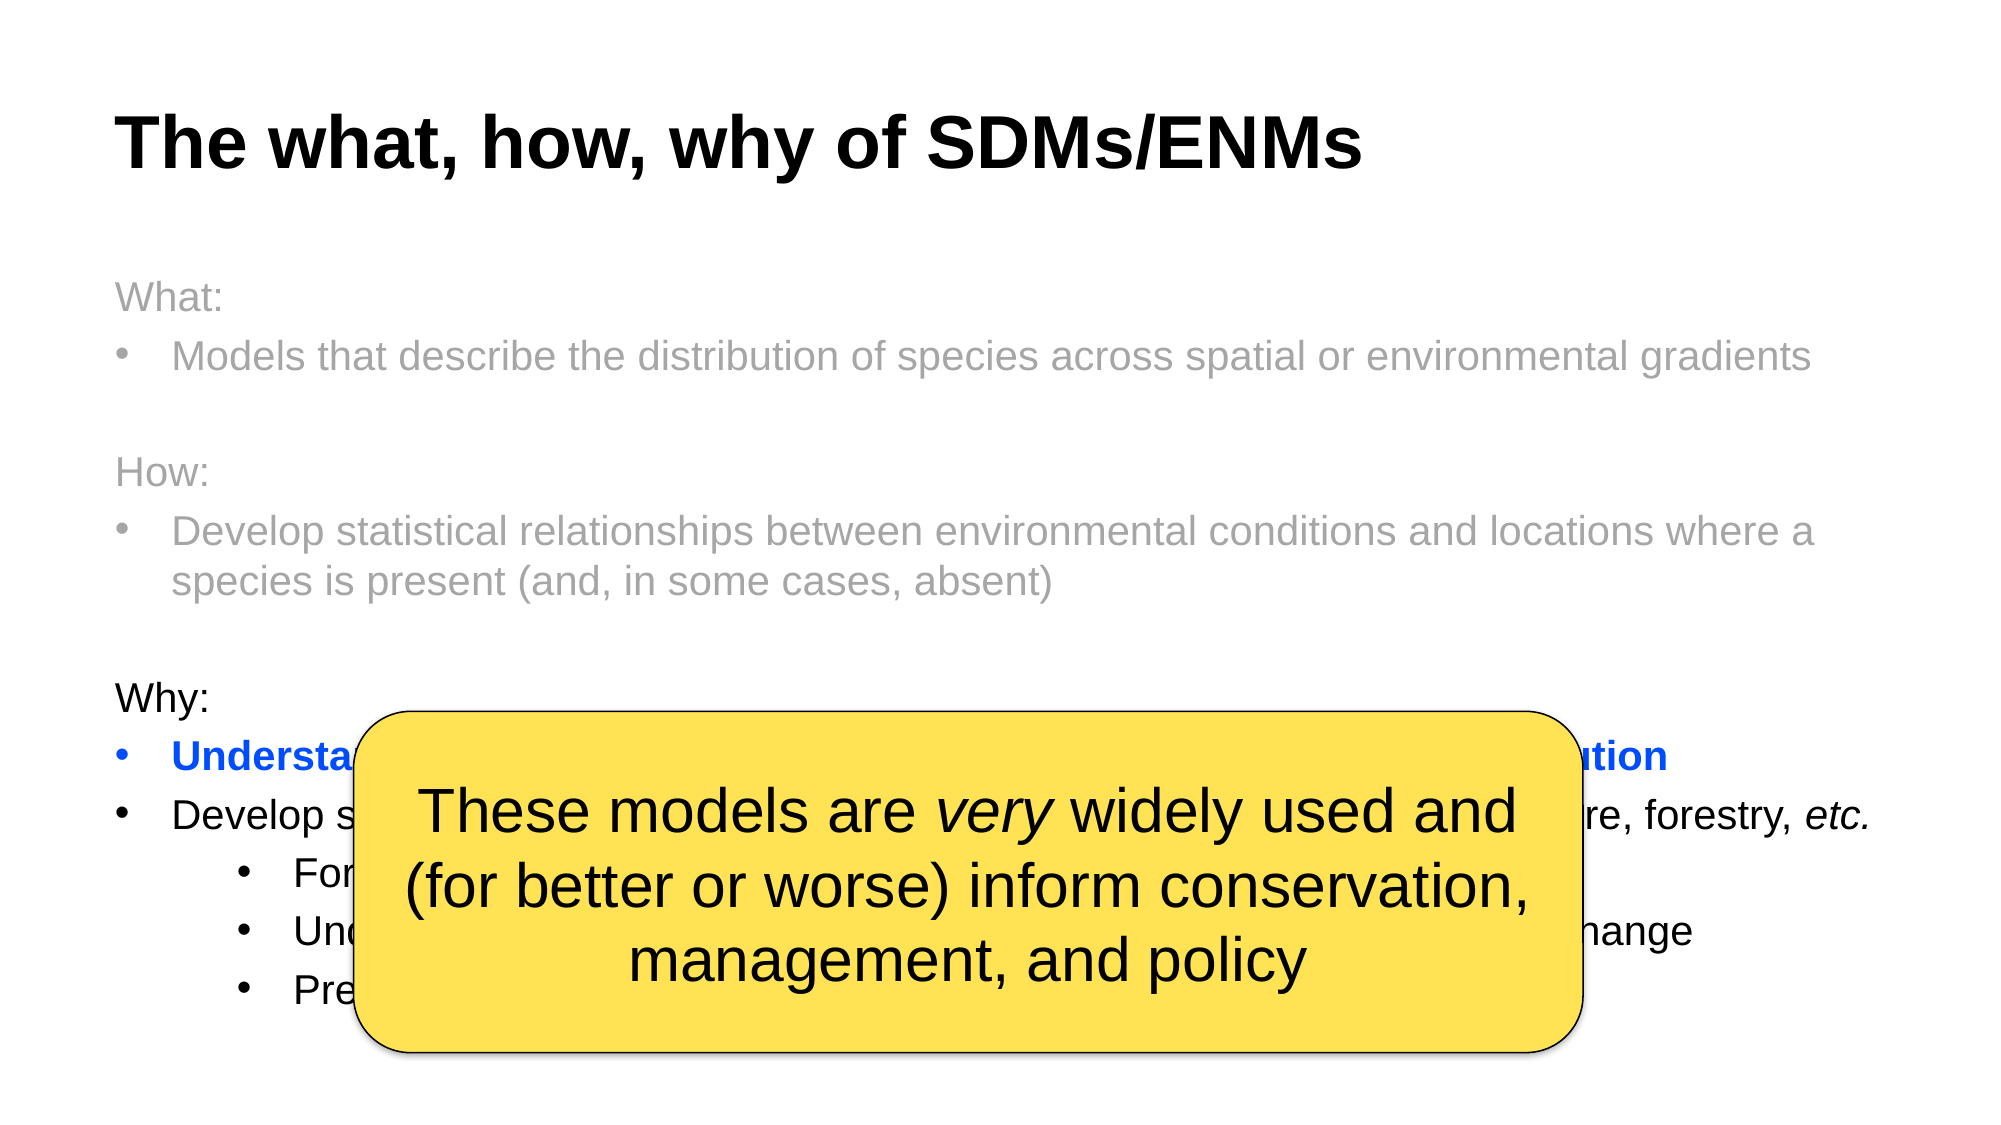

# The what, how, why of SDMs/ENMs
What:
Models that describe the distribution of species across spatial or environmental gradients

How:
Develop statistical relationships between environmental conditions and locations where a species is present (and, in some cases, absent)

Why:
Understanding distribution of species is fundamental to ecology / evolution
Develop solutions for applied problems in conservation, restoration, agriculture, forestry, etc.
Forecast exposure of species to environmental change
Understand the consequences of ecosystem services under climate change
Predict the spread and impact of invasive species
These models are very widely used and (for better or worse) inform conservation, management, and policy